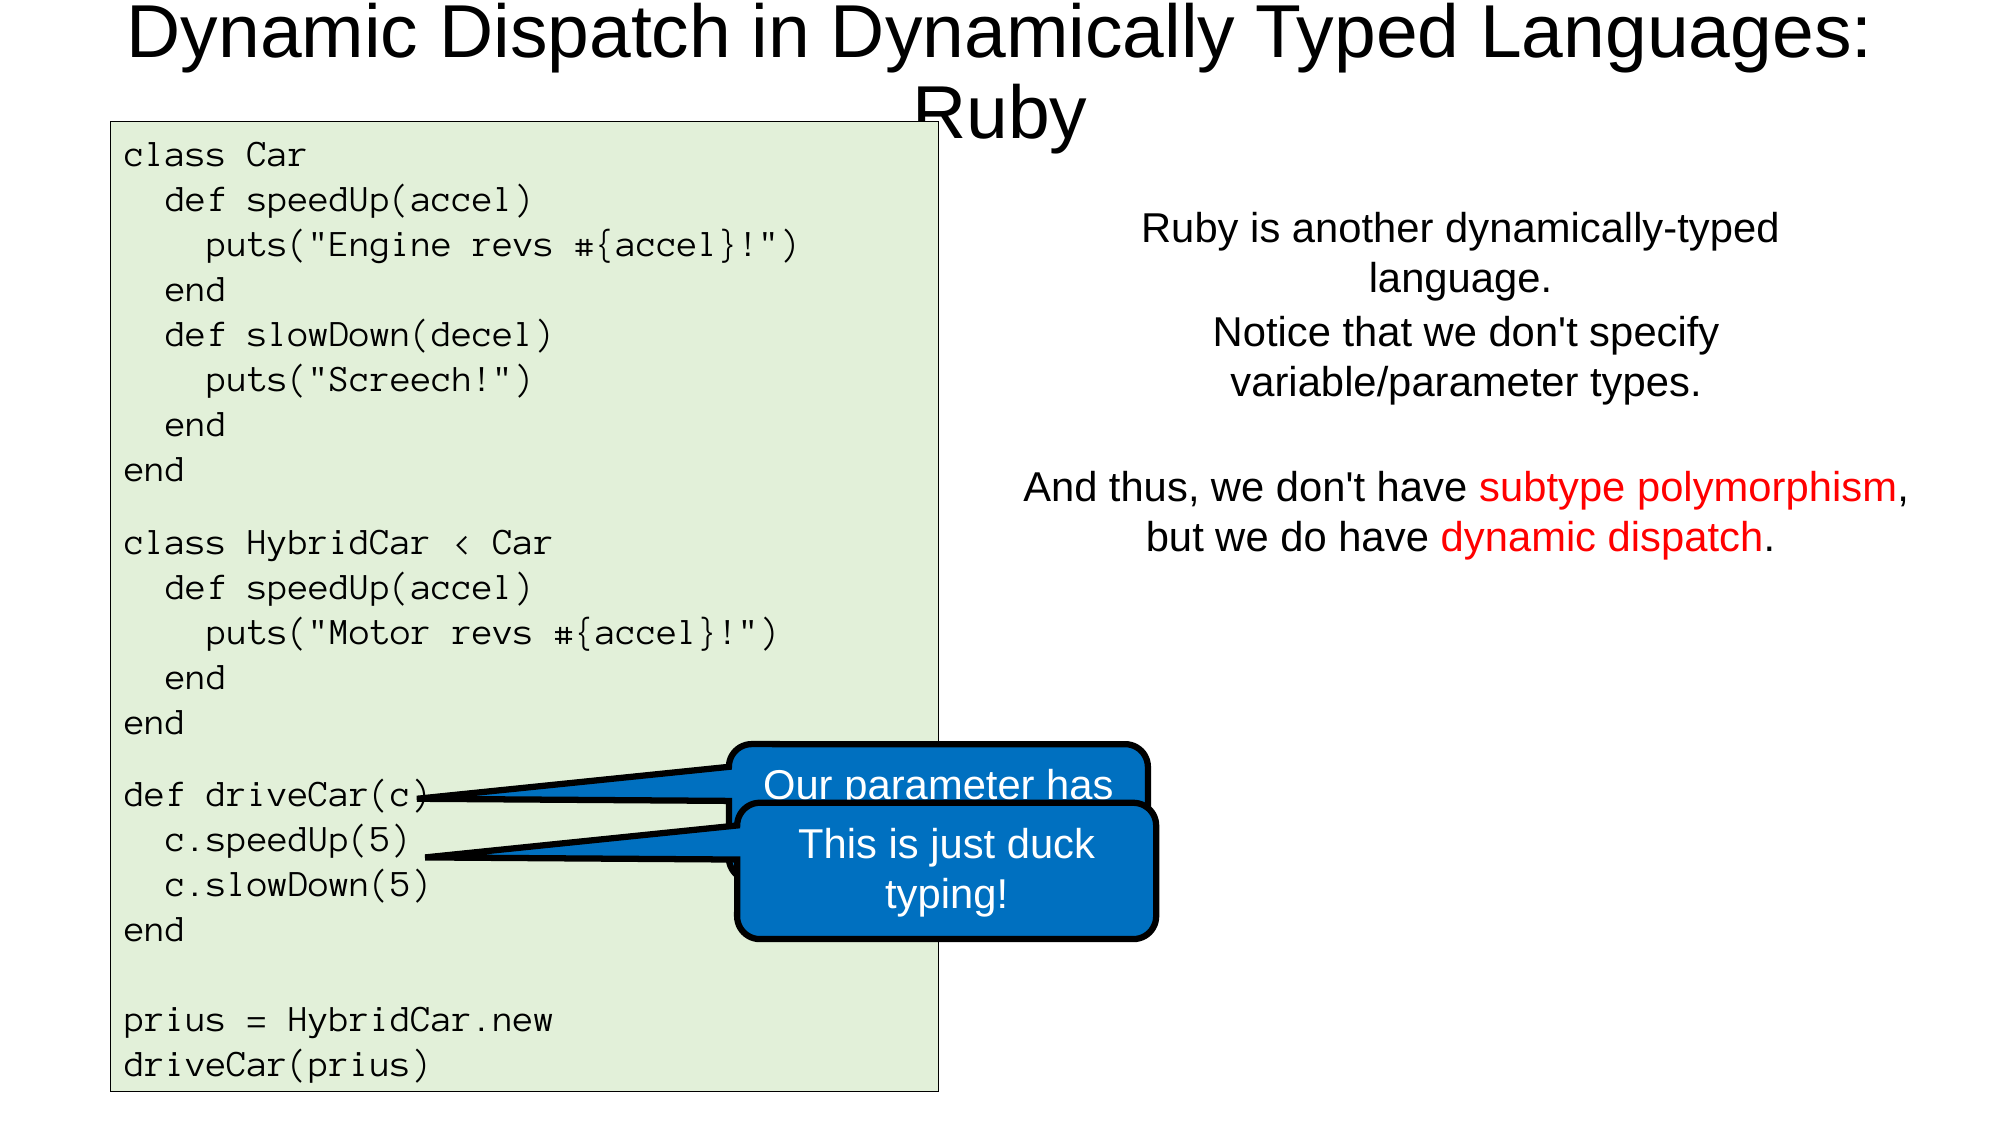

# Dynamic Dispatch in Dynamically Typed Languages: Ruby
class Car
  def speedUp(accel)
    puts("Engine revs #{accel}!")
  end
  def slowDown(decel)
    puts("Screech!")
  end
end

class HybridCar < Car
  def speedUp(accel)
    puts("Motor revs #{accel}!")
  end
end

def driveCar(c)
  c.speedUp(5)
  c.slowDown(5)
end

prius = HybridCar.new
driveCar(prius)
Ruby is another dynamically-typed language.
Notice that we don't specify variable/parameter types.
And thus, we don't have subtype polymorphism, but we do have dynamic dispatch.
Our parameter has no type...
This is just duck typing!